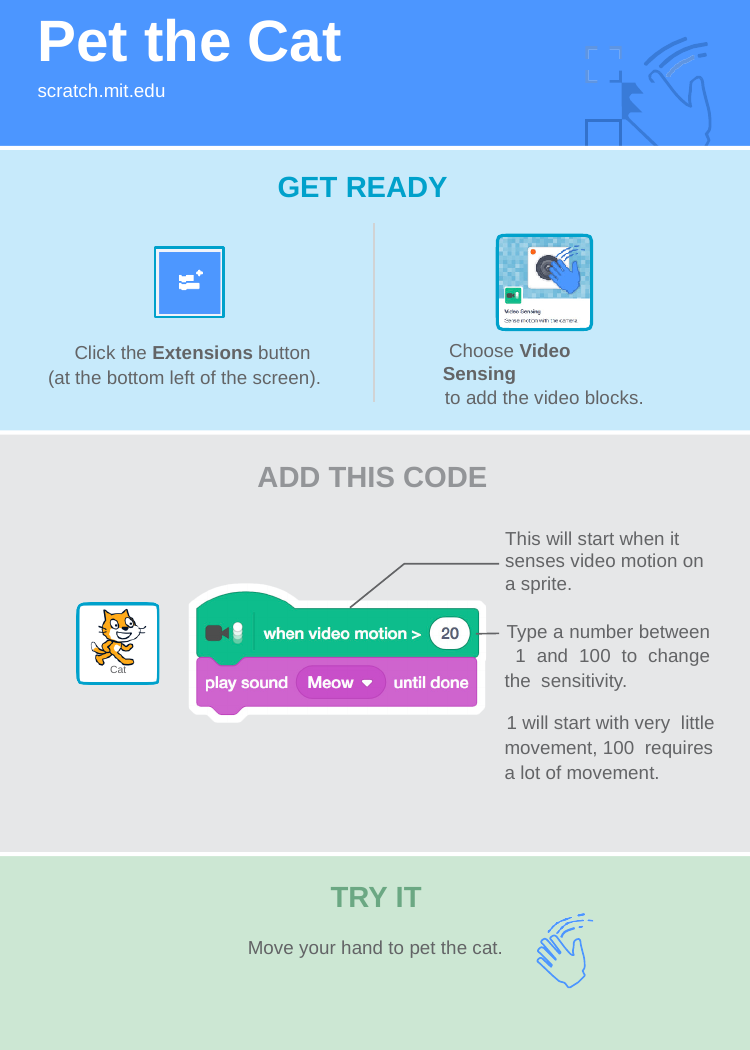

# Pet the Cat
scratch.mit.edu

GET READY

Click the Extensions button  (at the bottom left of the screen).
Choose Video Sensing
to add the video blocks.

ADD THIS CODE
This will start when it  senses video motion on  a sprite.

Type a number between  1 and 100 to change the  sensitivity.
Cat
1 will start with very  little movement, 100  requires a lot of movement.

TRY IT
Move your hand to pet the cat.